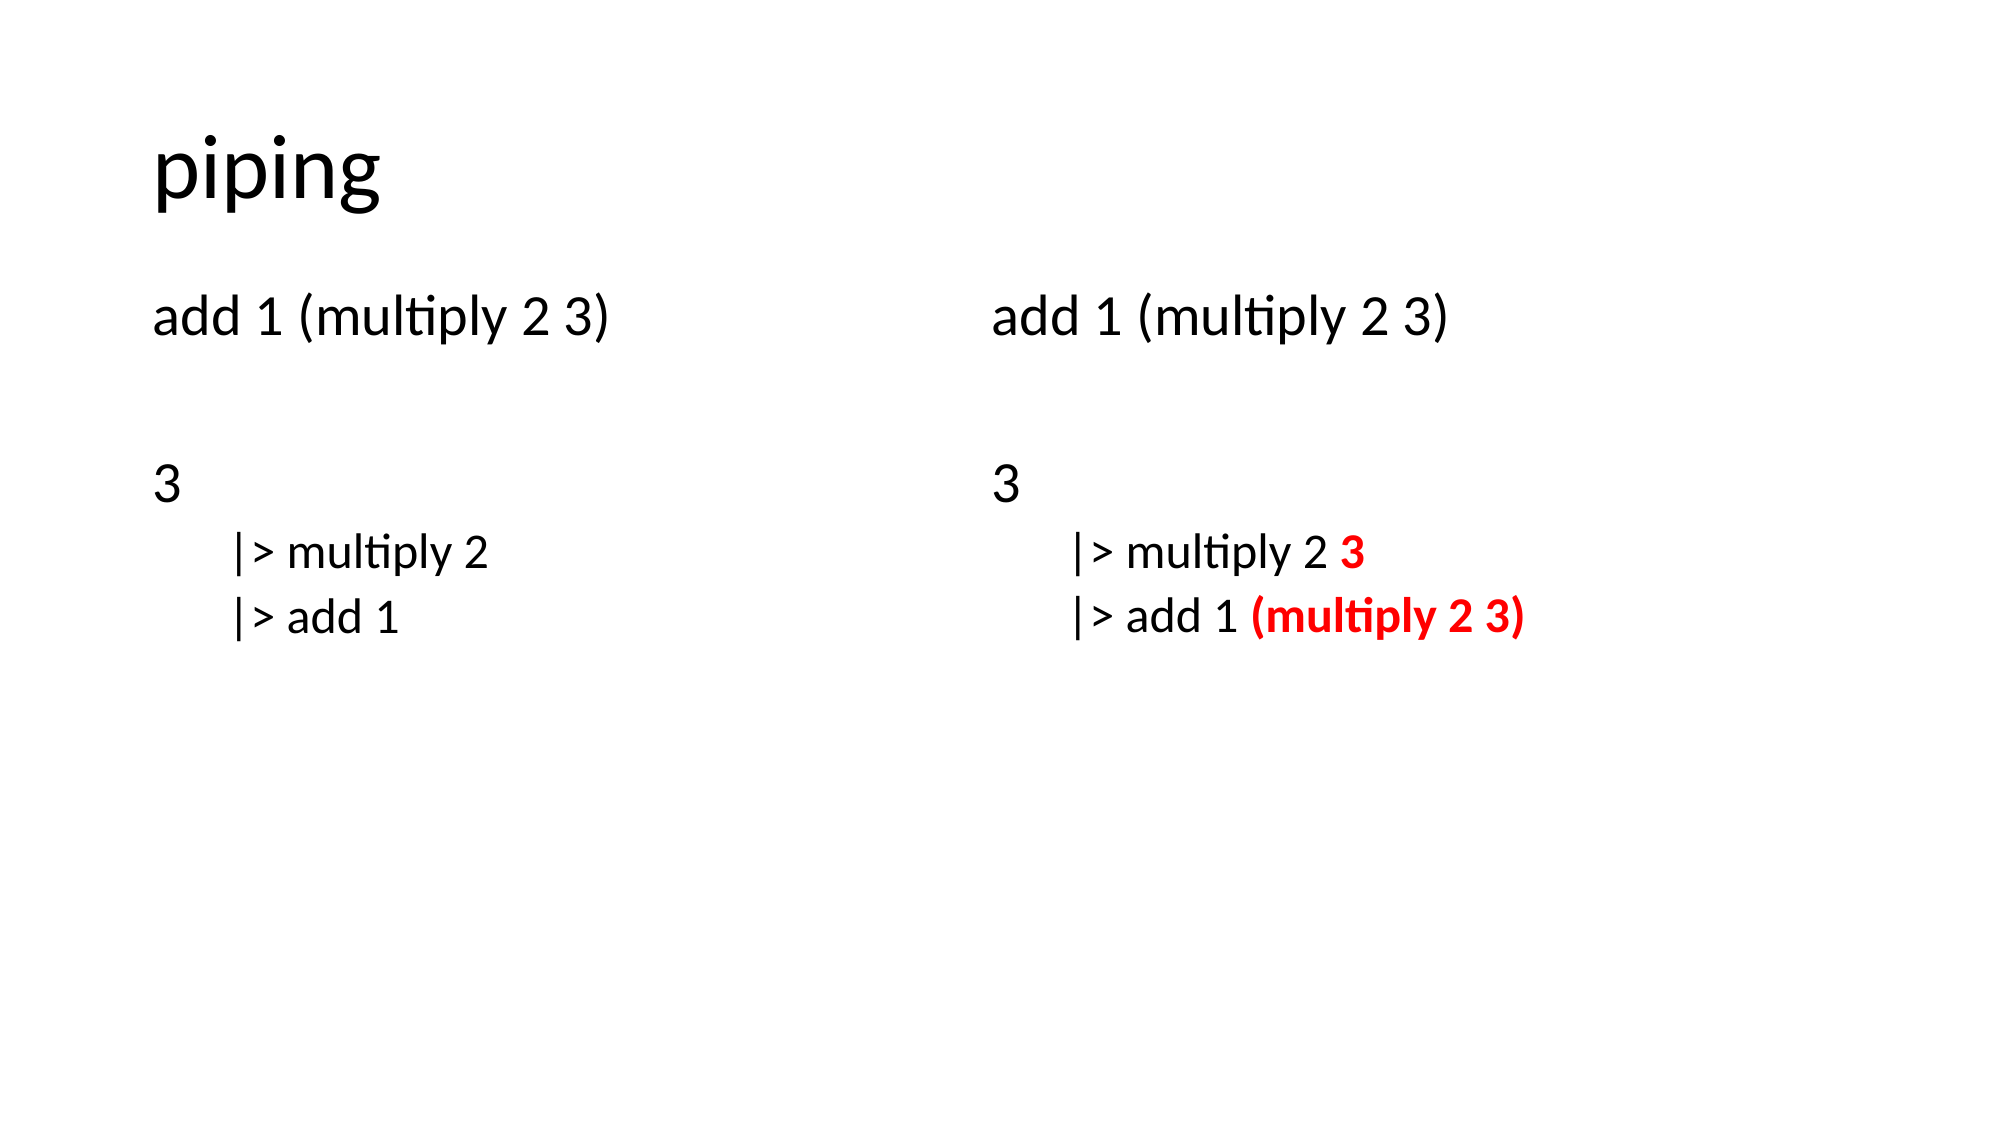

# piping
add 1 (multiply 2 3)

3
|> multiply 2
|> add 1
add 1 (multiply 2 3)

3
|> multiply 2 3
|> add 1 (multiply 2 3)